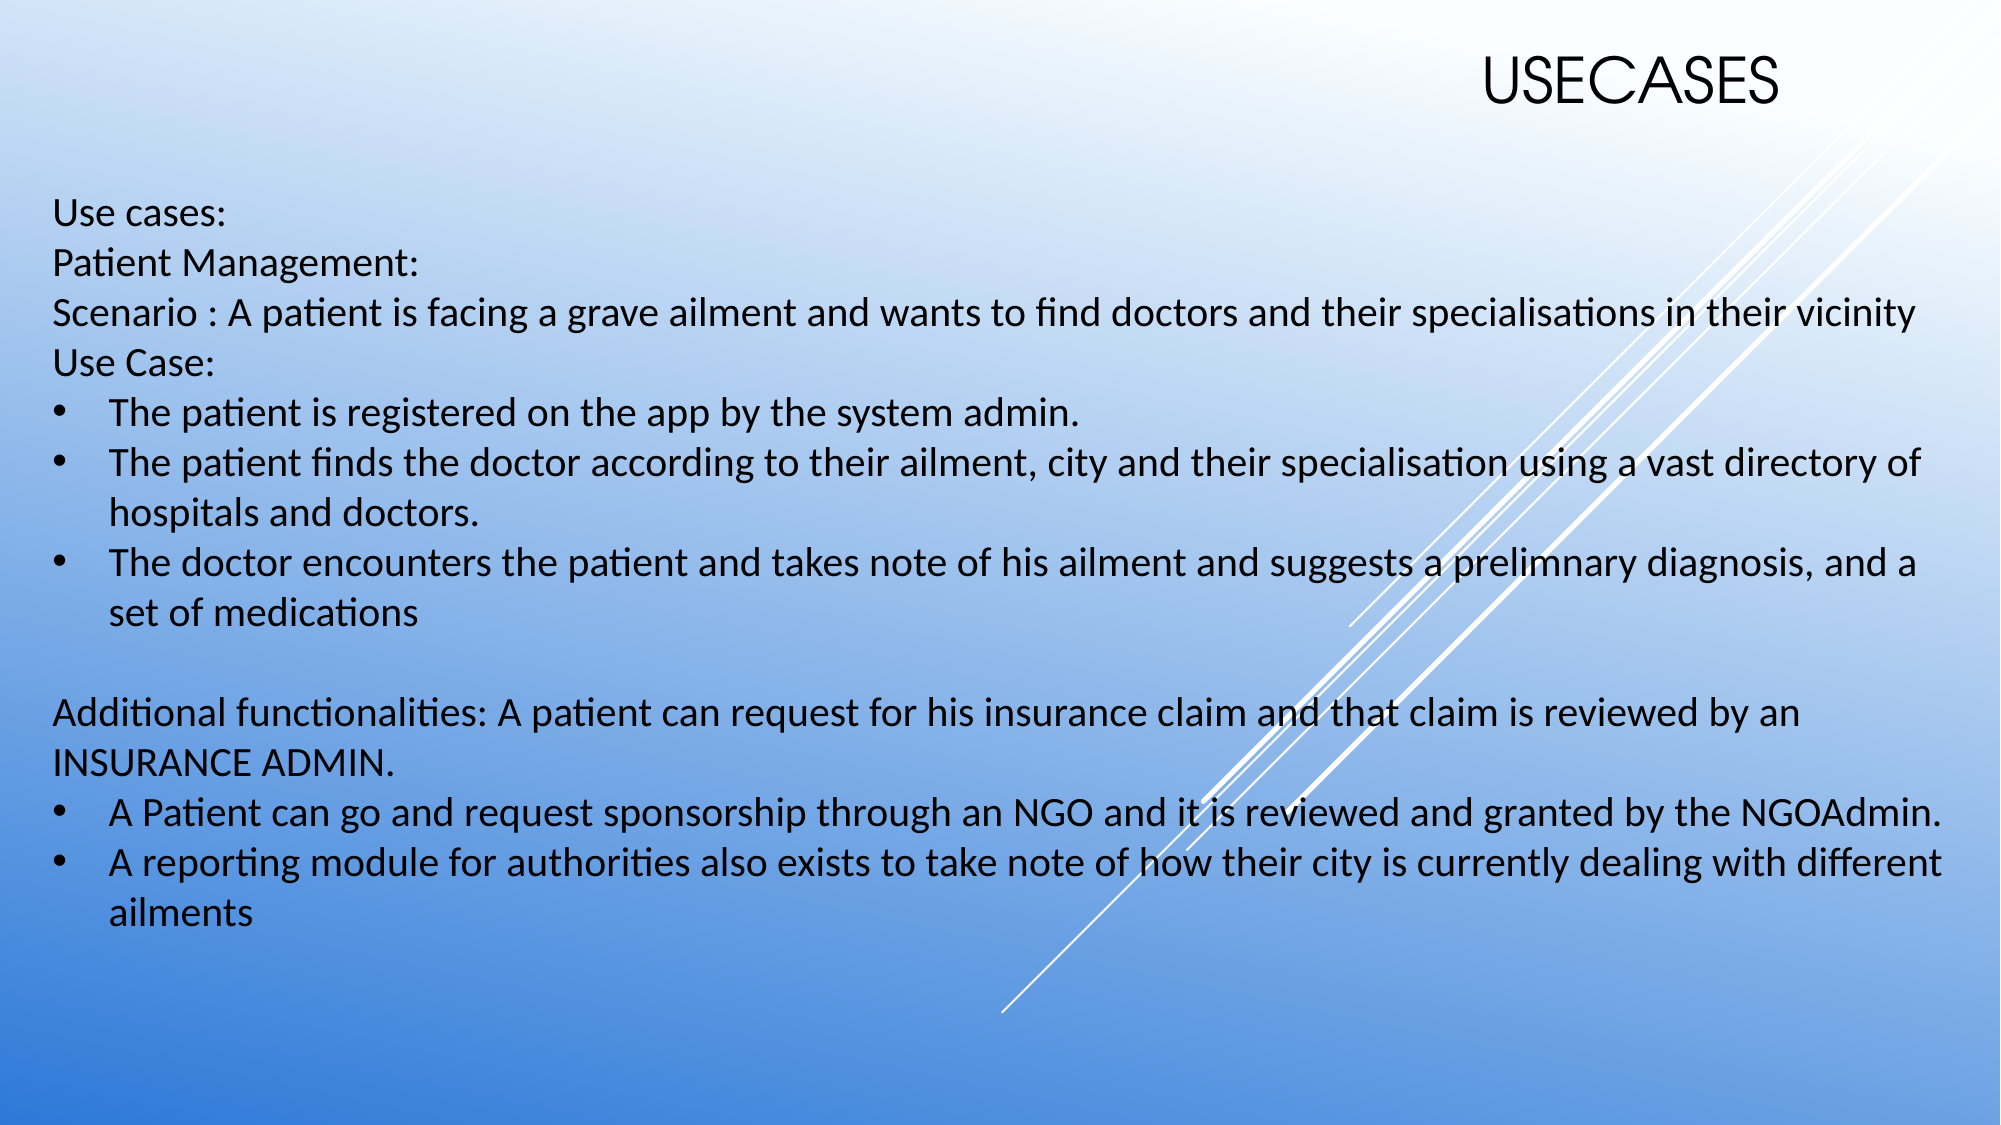

# usecases
Use cases:
Patient Management:
Scenario : A patient is facing a grave ailment and wants to find doctors and their specialisations in their vicinity
Use Case:
The patient is registered on the app by the system admin.
The patient finds the doctor according to their ailment, city and their specialisation using a vast directory of hospitals and doctors.
The doctor encounters the patient and takes note of his ailment and suggests a prelimnary diagnosis, and a set of medications

Additional functionalities: A patient can request for his insurance claim and that claim is reviewed by an INSURANCE ADMIN.
A Patient can go and request sponsorship through an NGO and it is reviewed and granted by the NGOAdmin.
A reporting module for authorities also exists to take note of how their city is currently dealing with different ailments